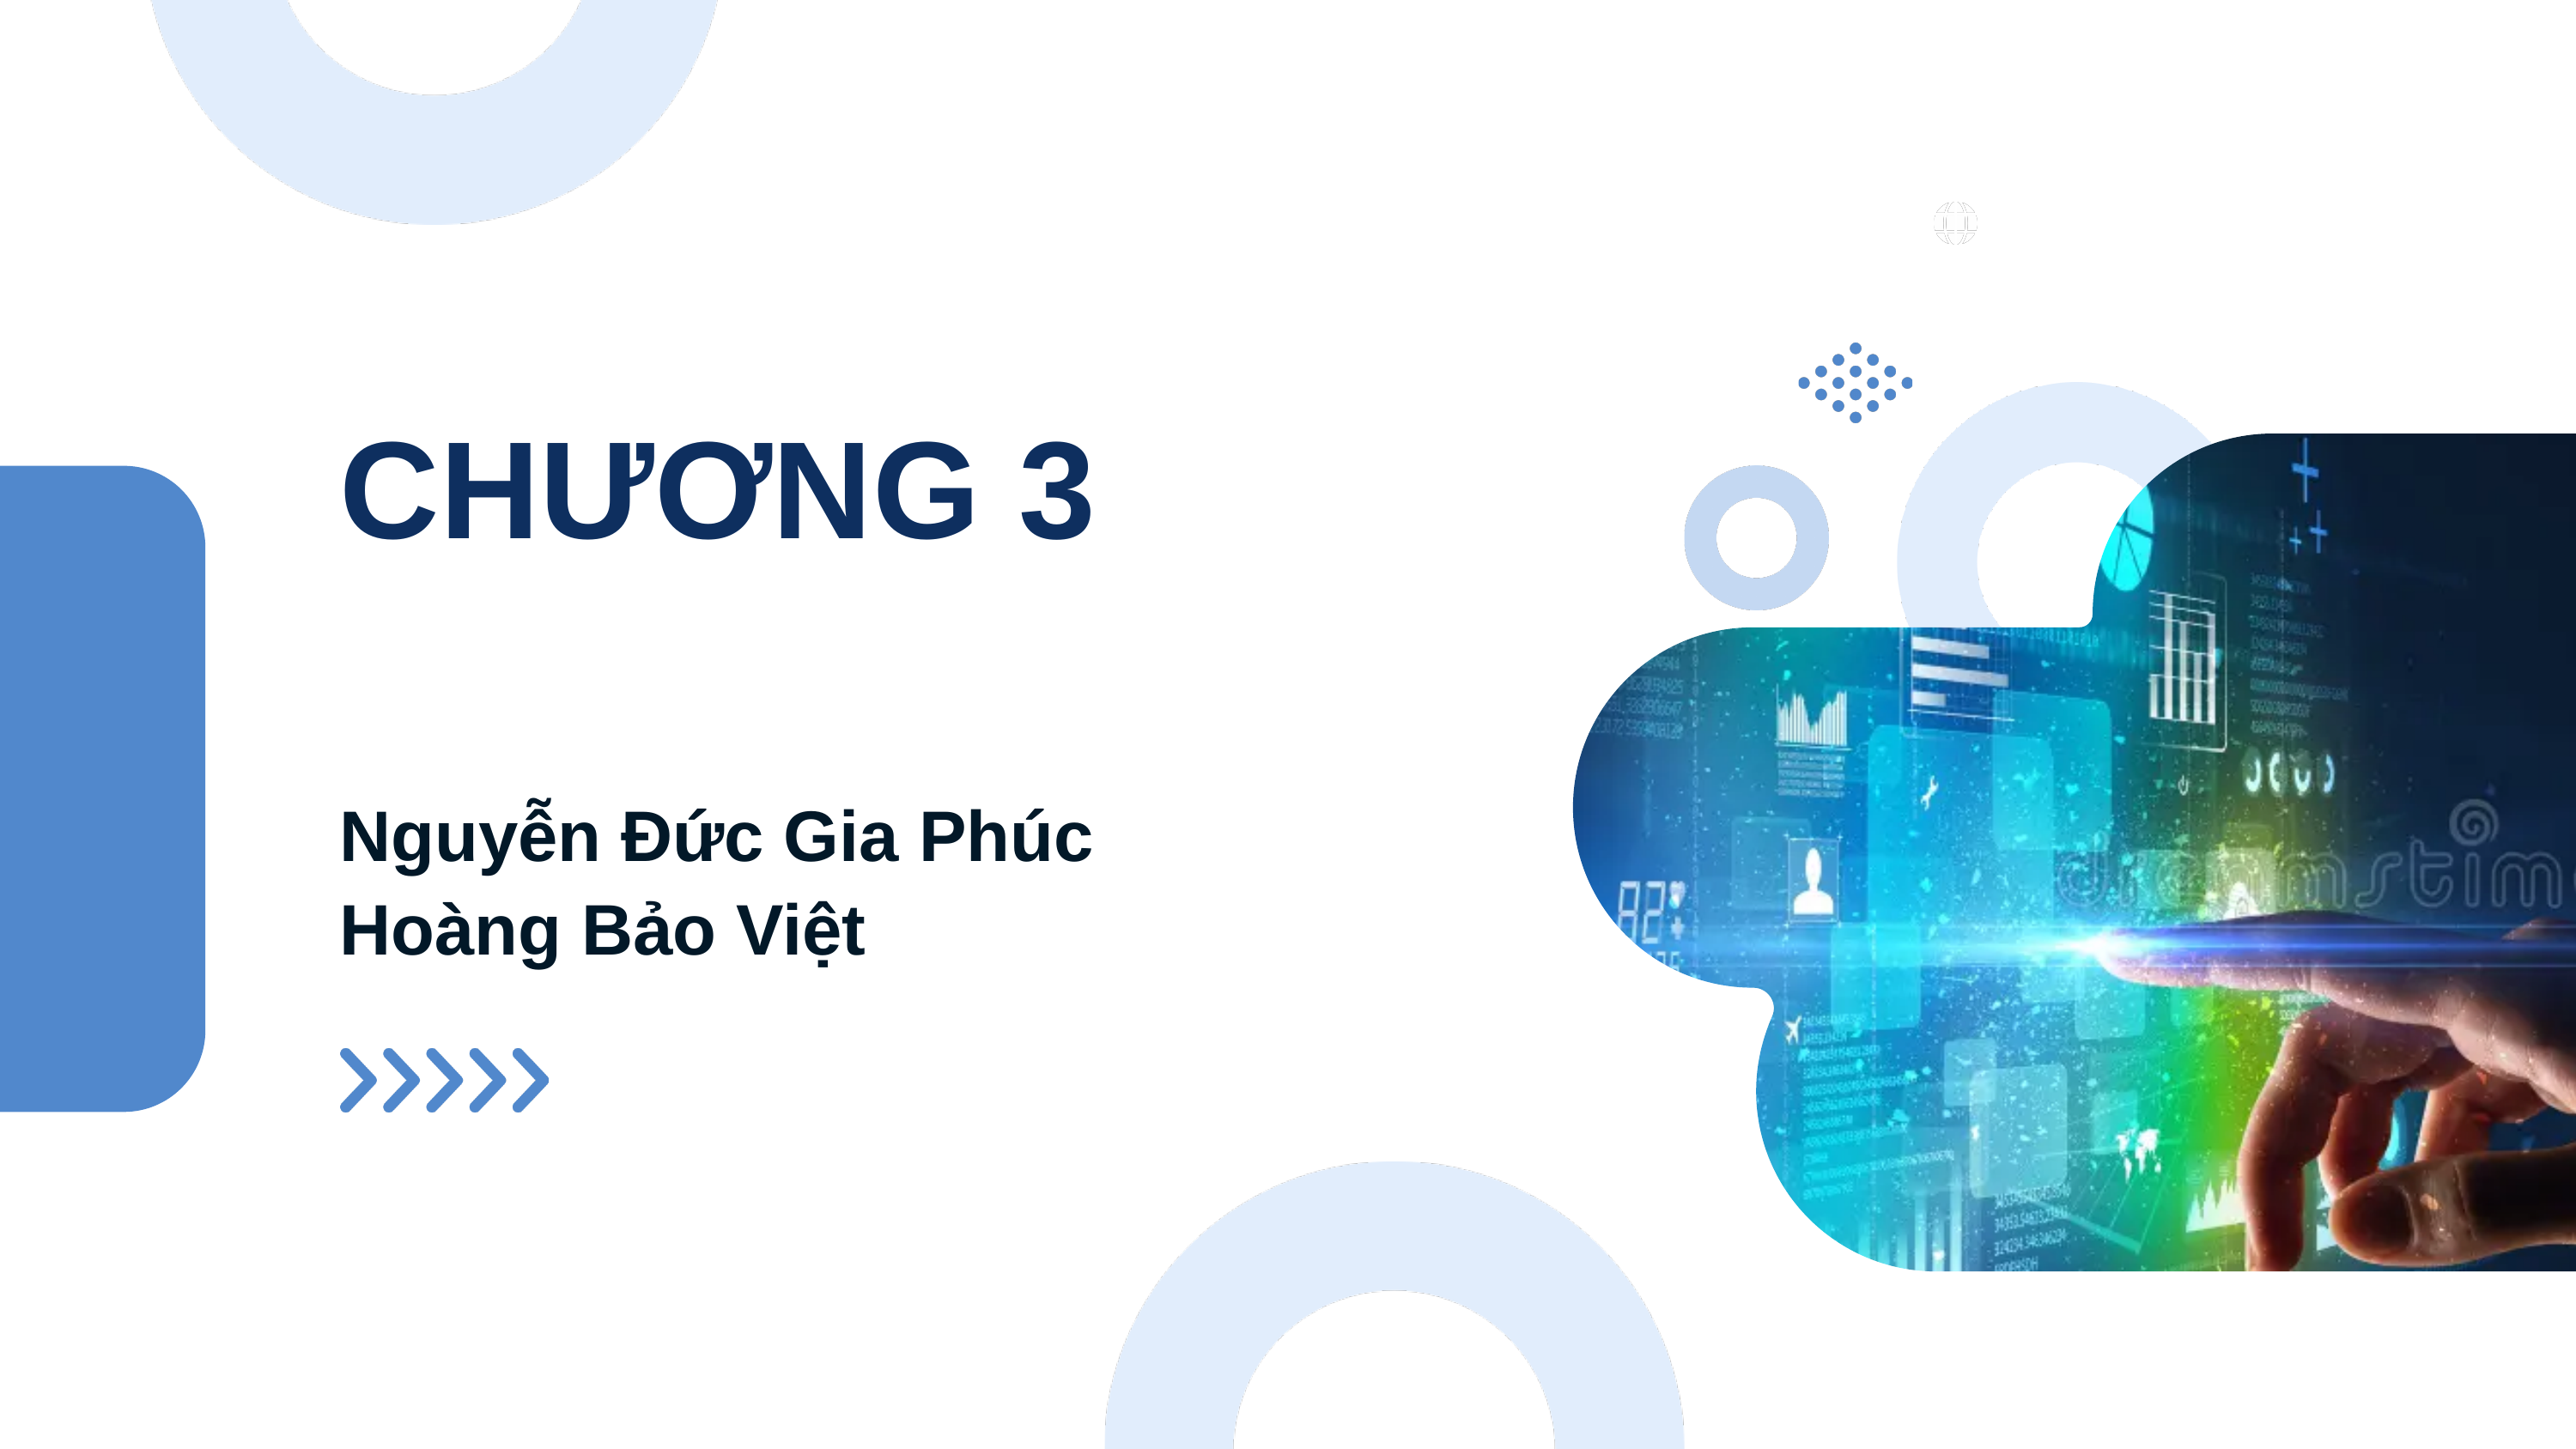

www.reallygreatsite.com

CHƯƠNG 3

Nguyễn Đức Gia Phúc
Hoàng Bảo Việt